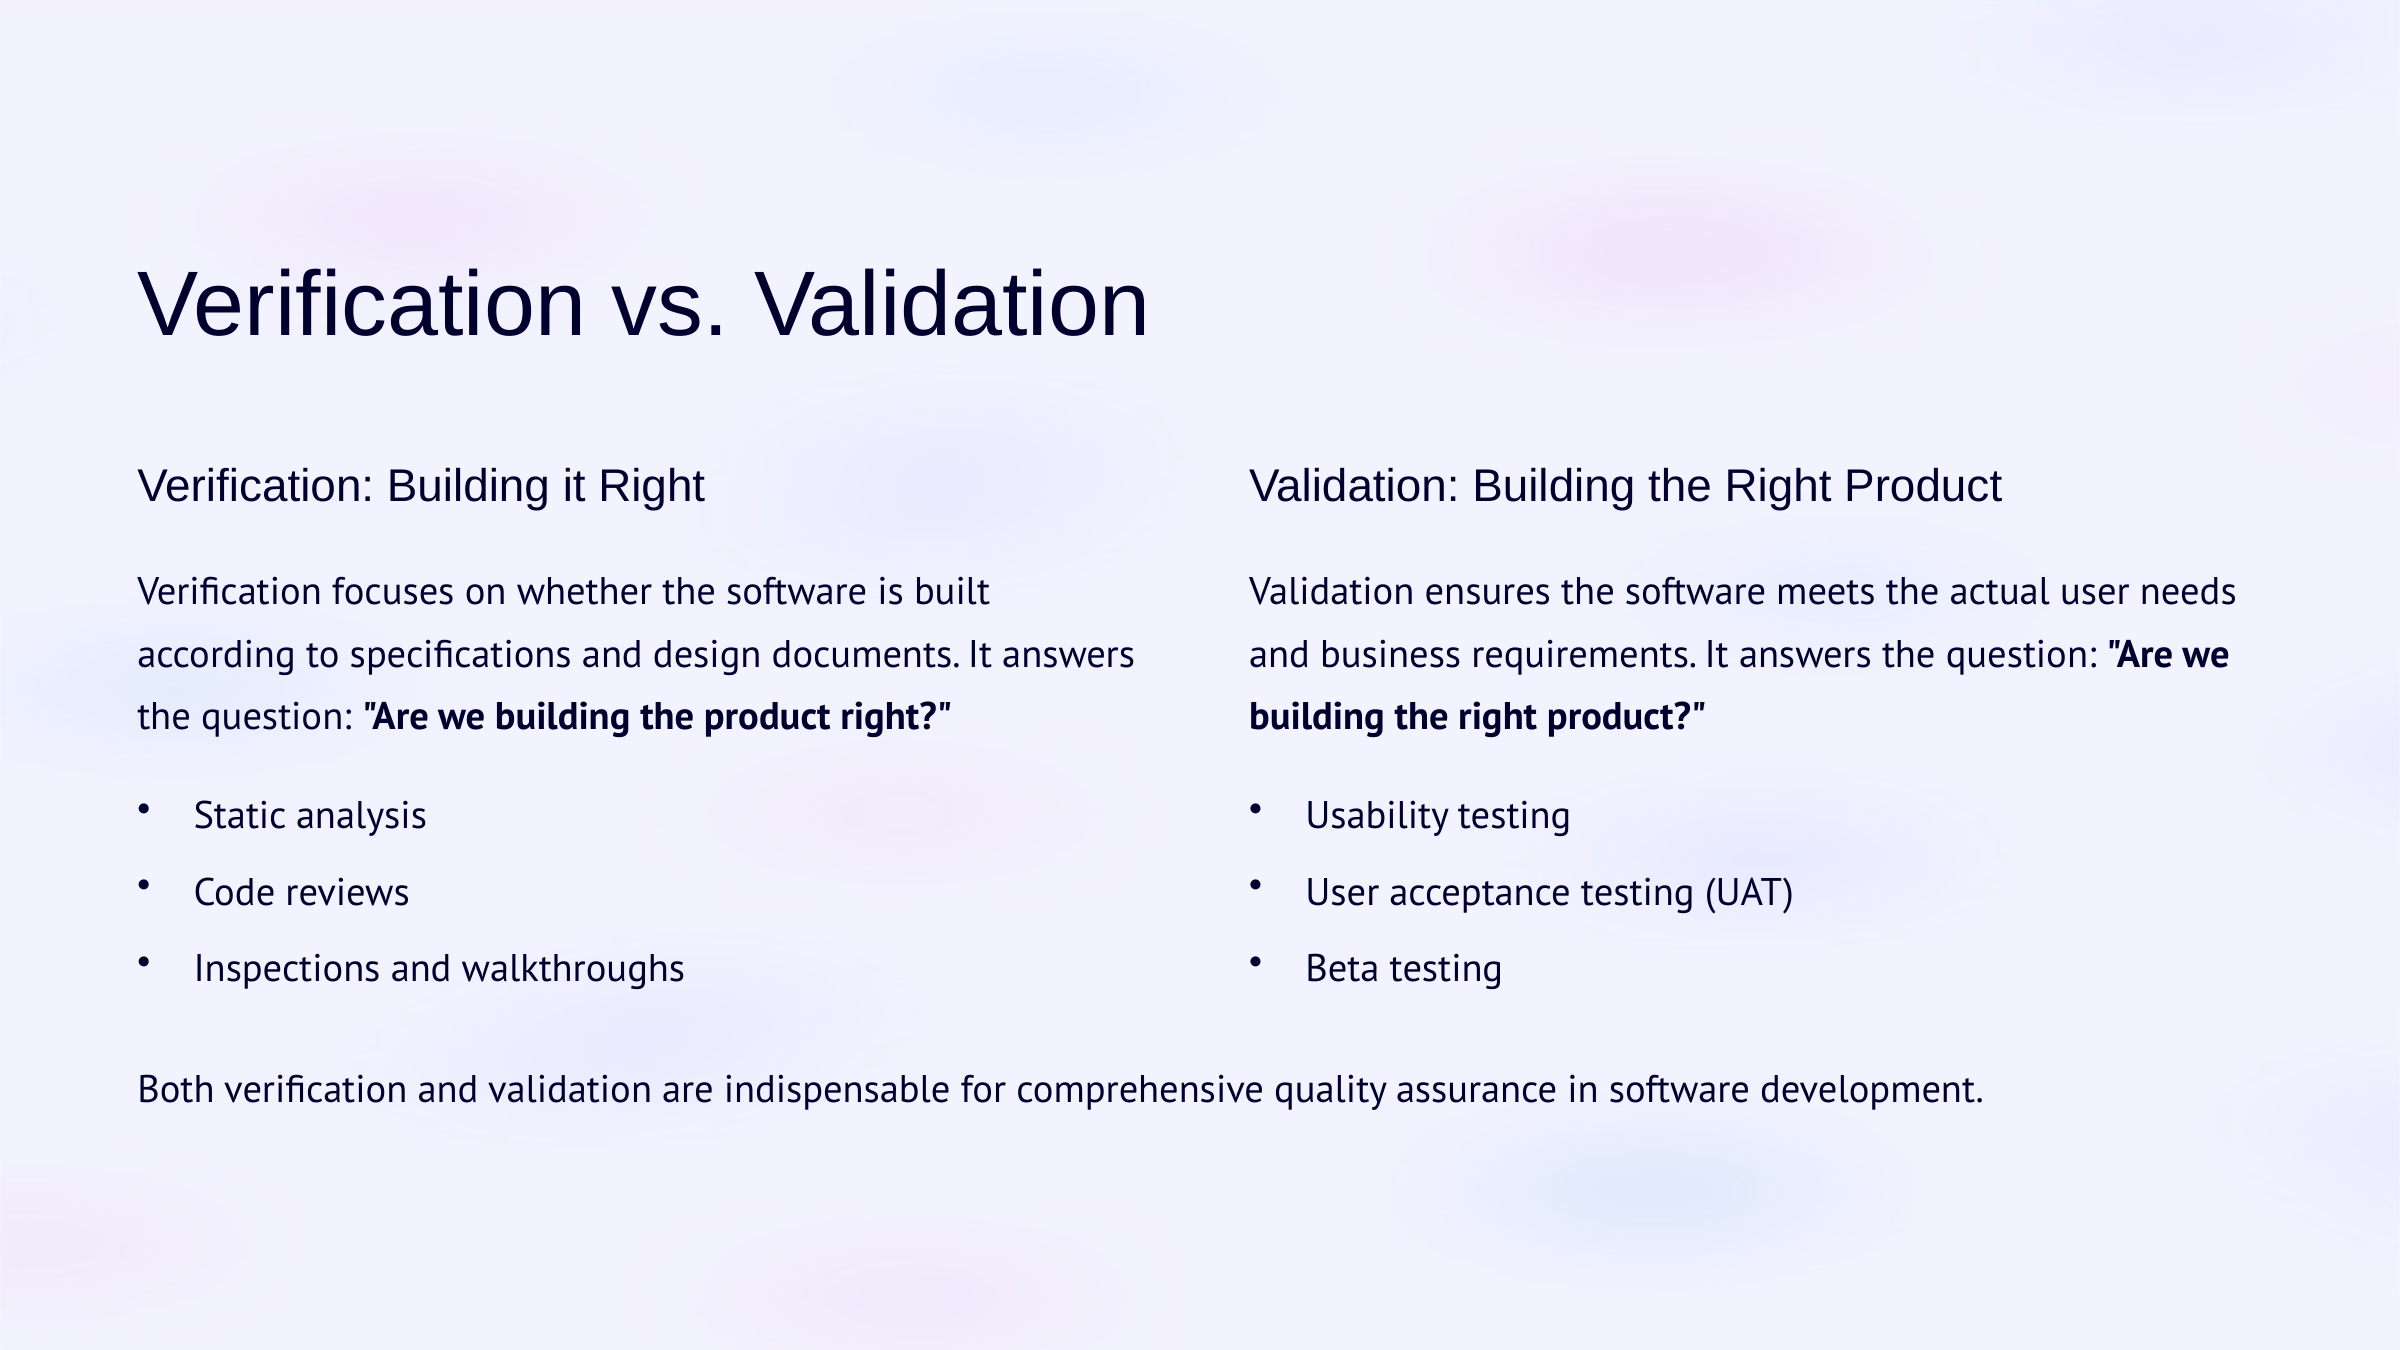

Verification vs. Validation
Verification: Building it Right
Validation: Building the Right Product
Verification focuses on whether the software is built according to specifications and design documents. It answers the question: "Are we building the product right?"
Validation ensures the software meets the actual user needs and business requirements. It answers the question: "Are we building the right product?"
Static analysis
Usability testing
Code reviews
User acceptance testing (UAT)
Inspections and walkthroughs
Beta testing
Both verification and validation are indispensable for comprehensive quality assurance in software development.